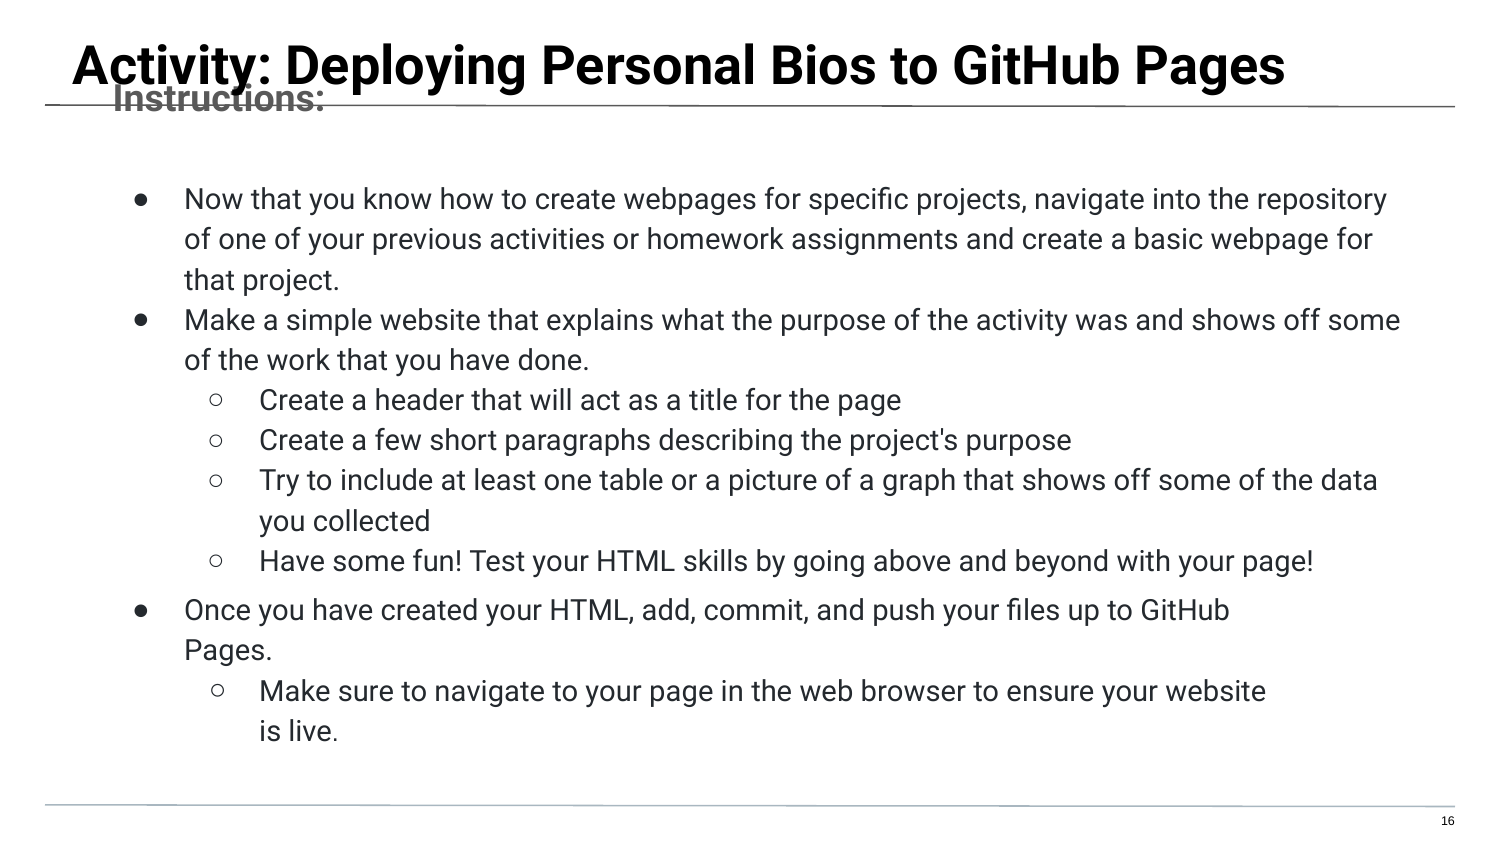

# Activity: Deploying Personal Bios to GitHub Pages
Instructions:
Now that you know how to create webpages for specific projects, navigate into the repository of one of your previous activities or homework assignments and create a basic webpage for that project.
Make a simple website that explains what the purpose of the activity was and shows off some of the work that you have done.
Create a header that will act as a title for the page
Create a few short paragraphs describing the project's purpose
Try to include at least one table or a picture of a graph that shows off some of the data you collected
Have some fun! Test your HTML skills by going above and beyond with your page!

Once you have created your HTML, add, commit, and push your files up to GitHub Pages.
Make sure to navigate to your page in the web browser to ensure your website is live.

16